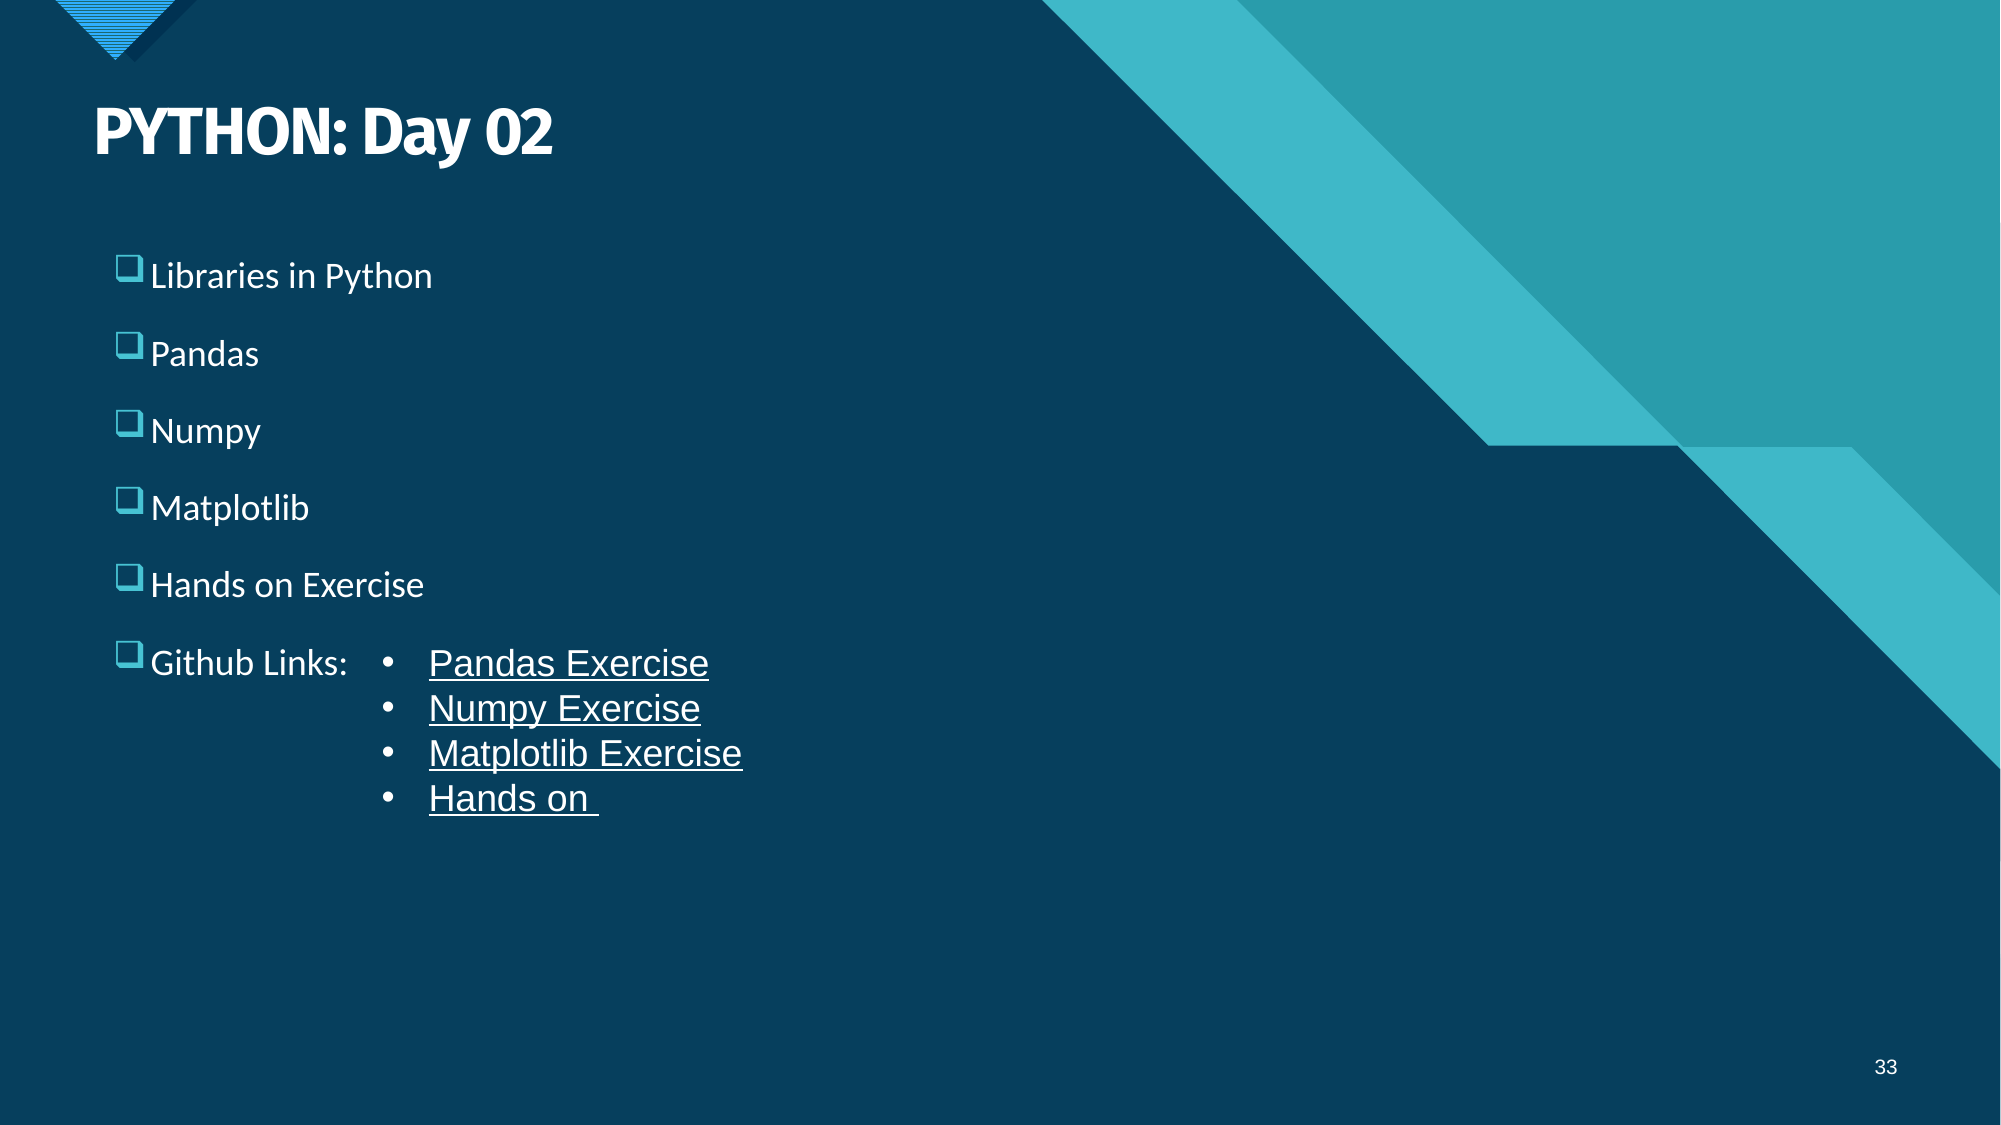

# PYTHON: Day 02
Libraries in Python
Pandas
Numpy
Matplotlib
Hands on Exercise
Github Links:
Pandas Exercise
Numpy Exercise
Matplotlib Exercise
Hands on
33